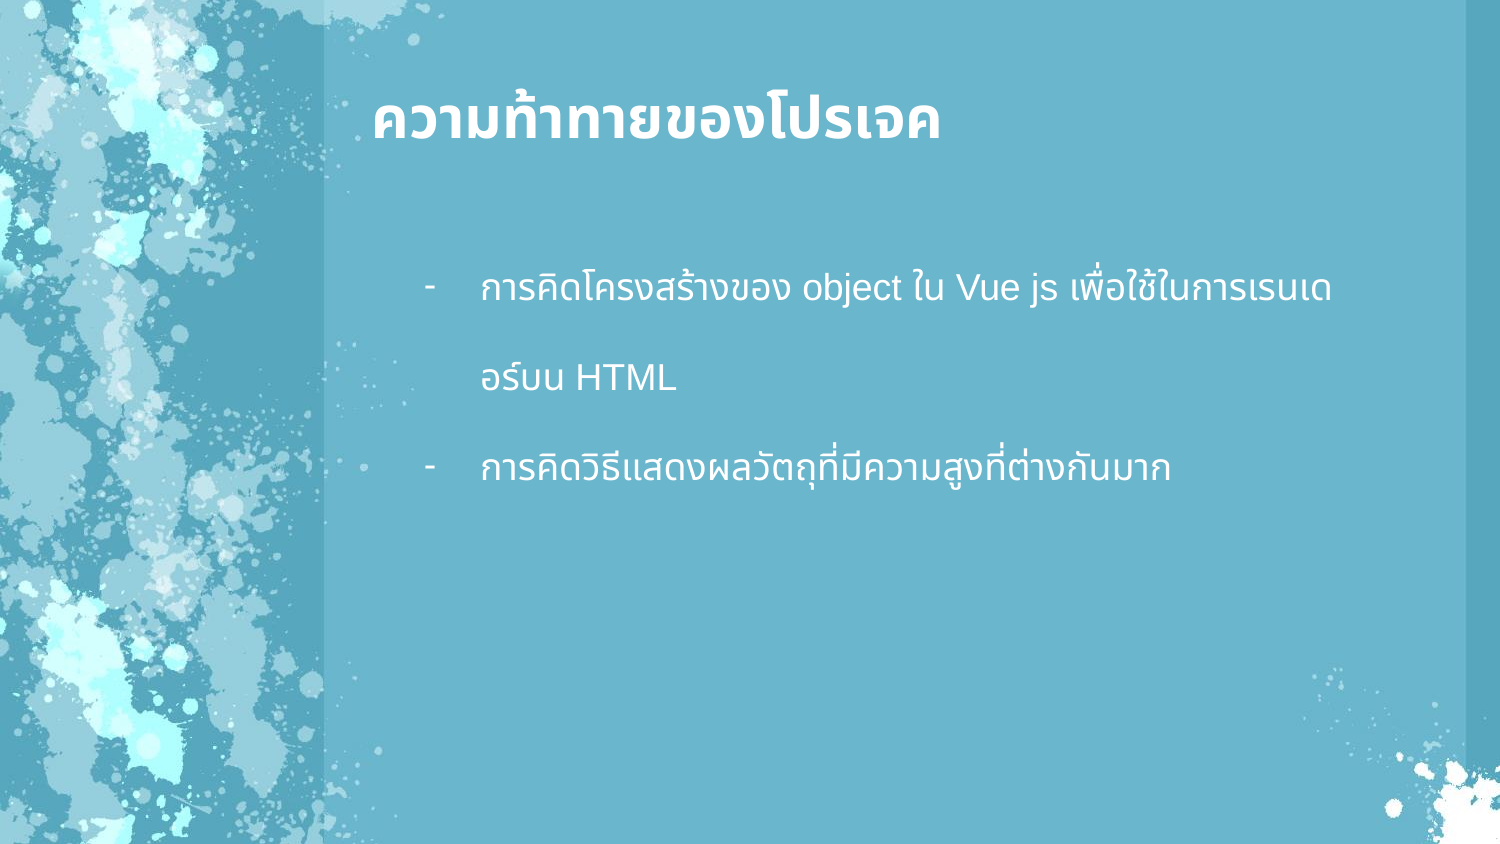

ความท้าทายของโปรเจค
การคิดโครงสร้างของ object ใน Vue js เพื่อใช้ในการเรนเดอร์บน HTML
การคิดวิธีแสดงผลวัตถุที่มีความสูงที่ต่างกันมาก